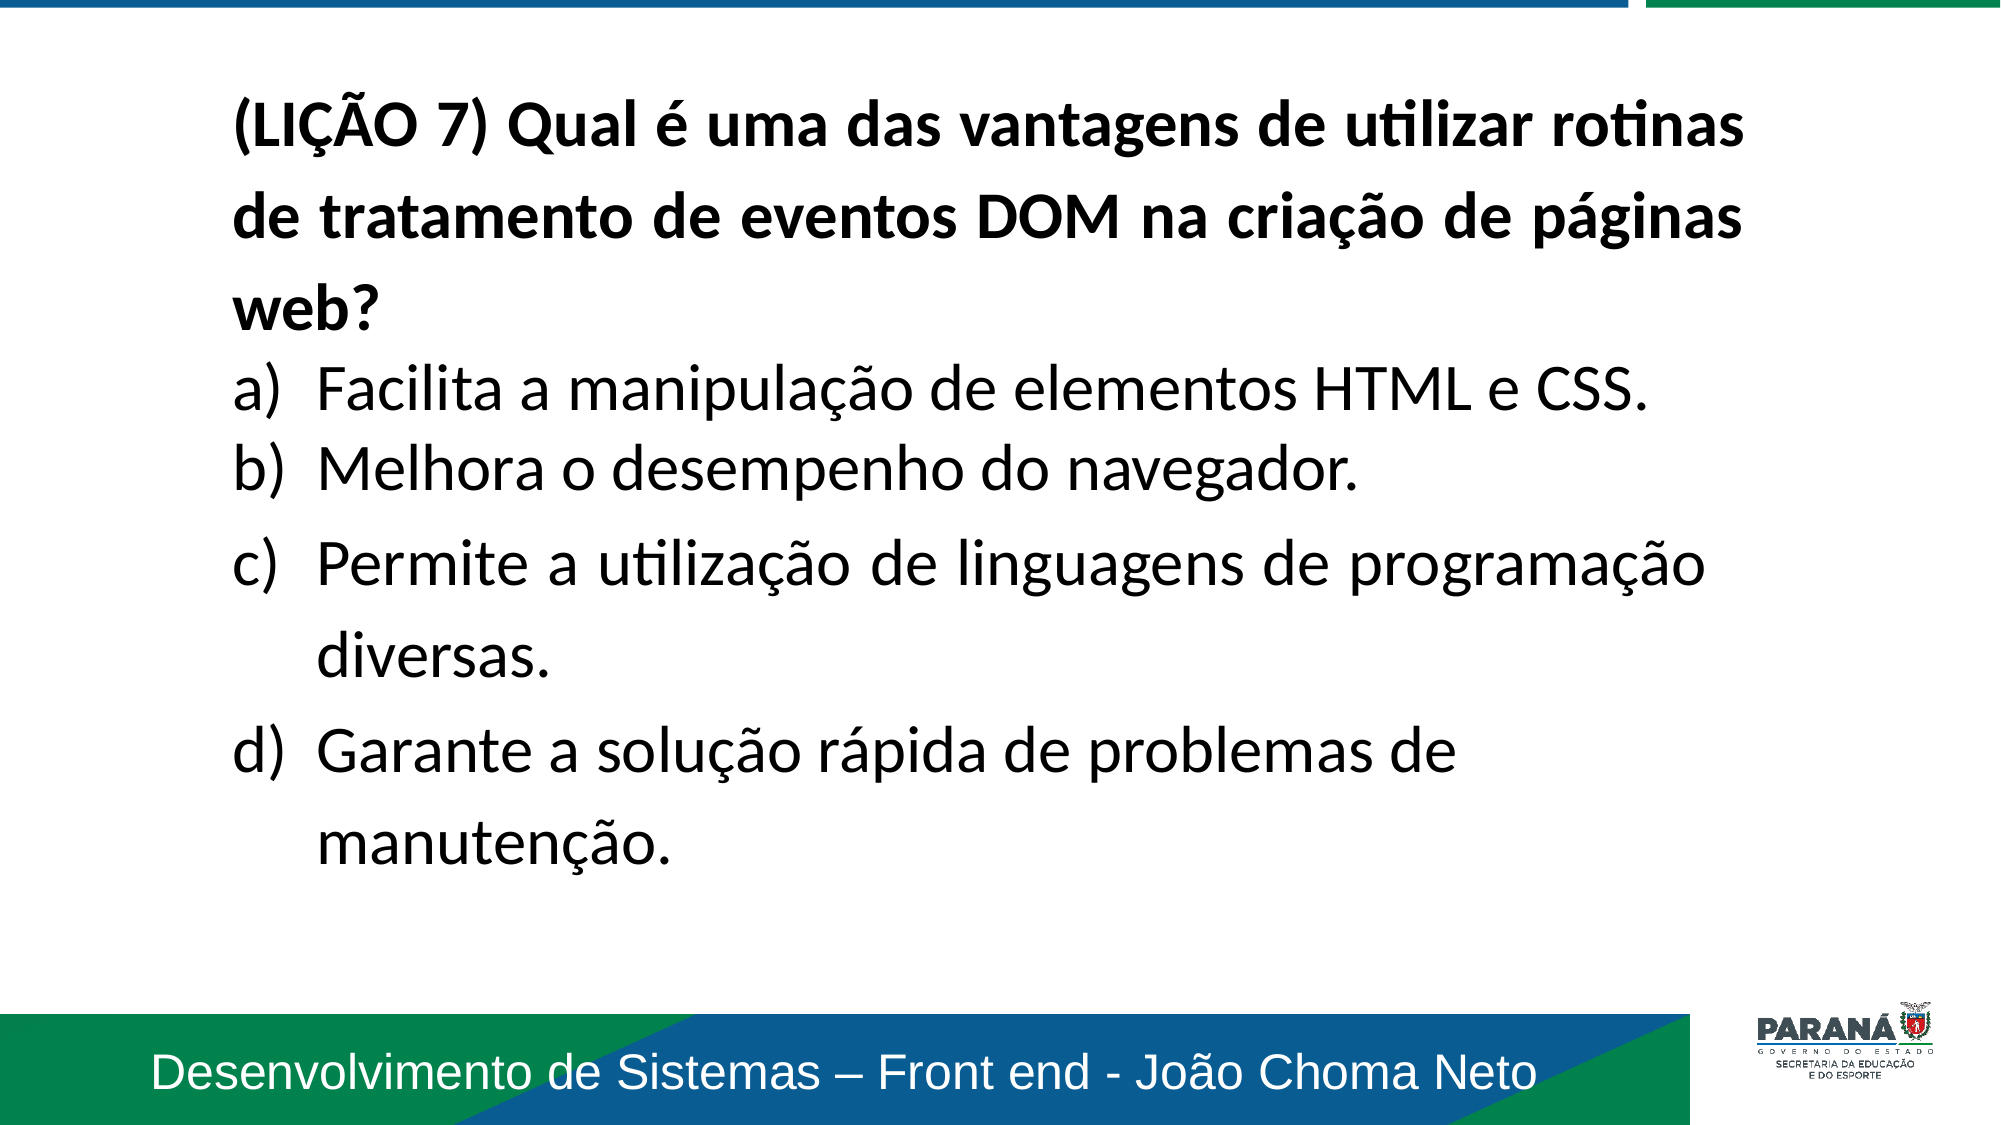

(LIÇÃO 7) Qual é uma das vantagens de utilizar rotinas de tratamento de eventos DOM na criação de páginas web?
Facilita a manipulação de elementos HTML e CSS.
Melhora o desempenho do navegador.
Permite a utilização de linguagens de programação diversas.
Garante a solução rápida de problemas de manutenção.